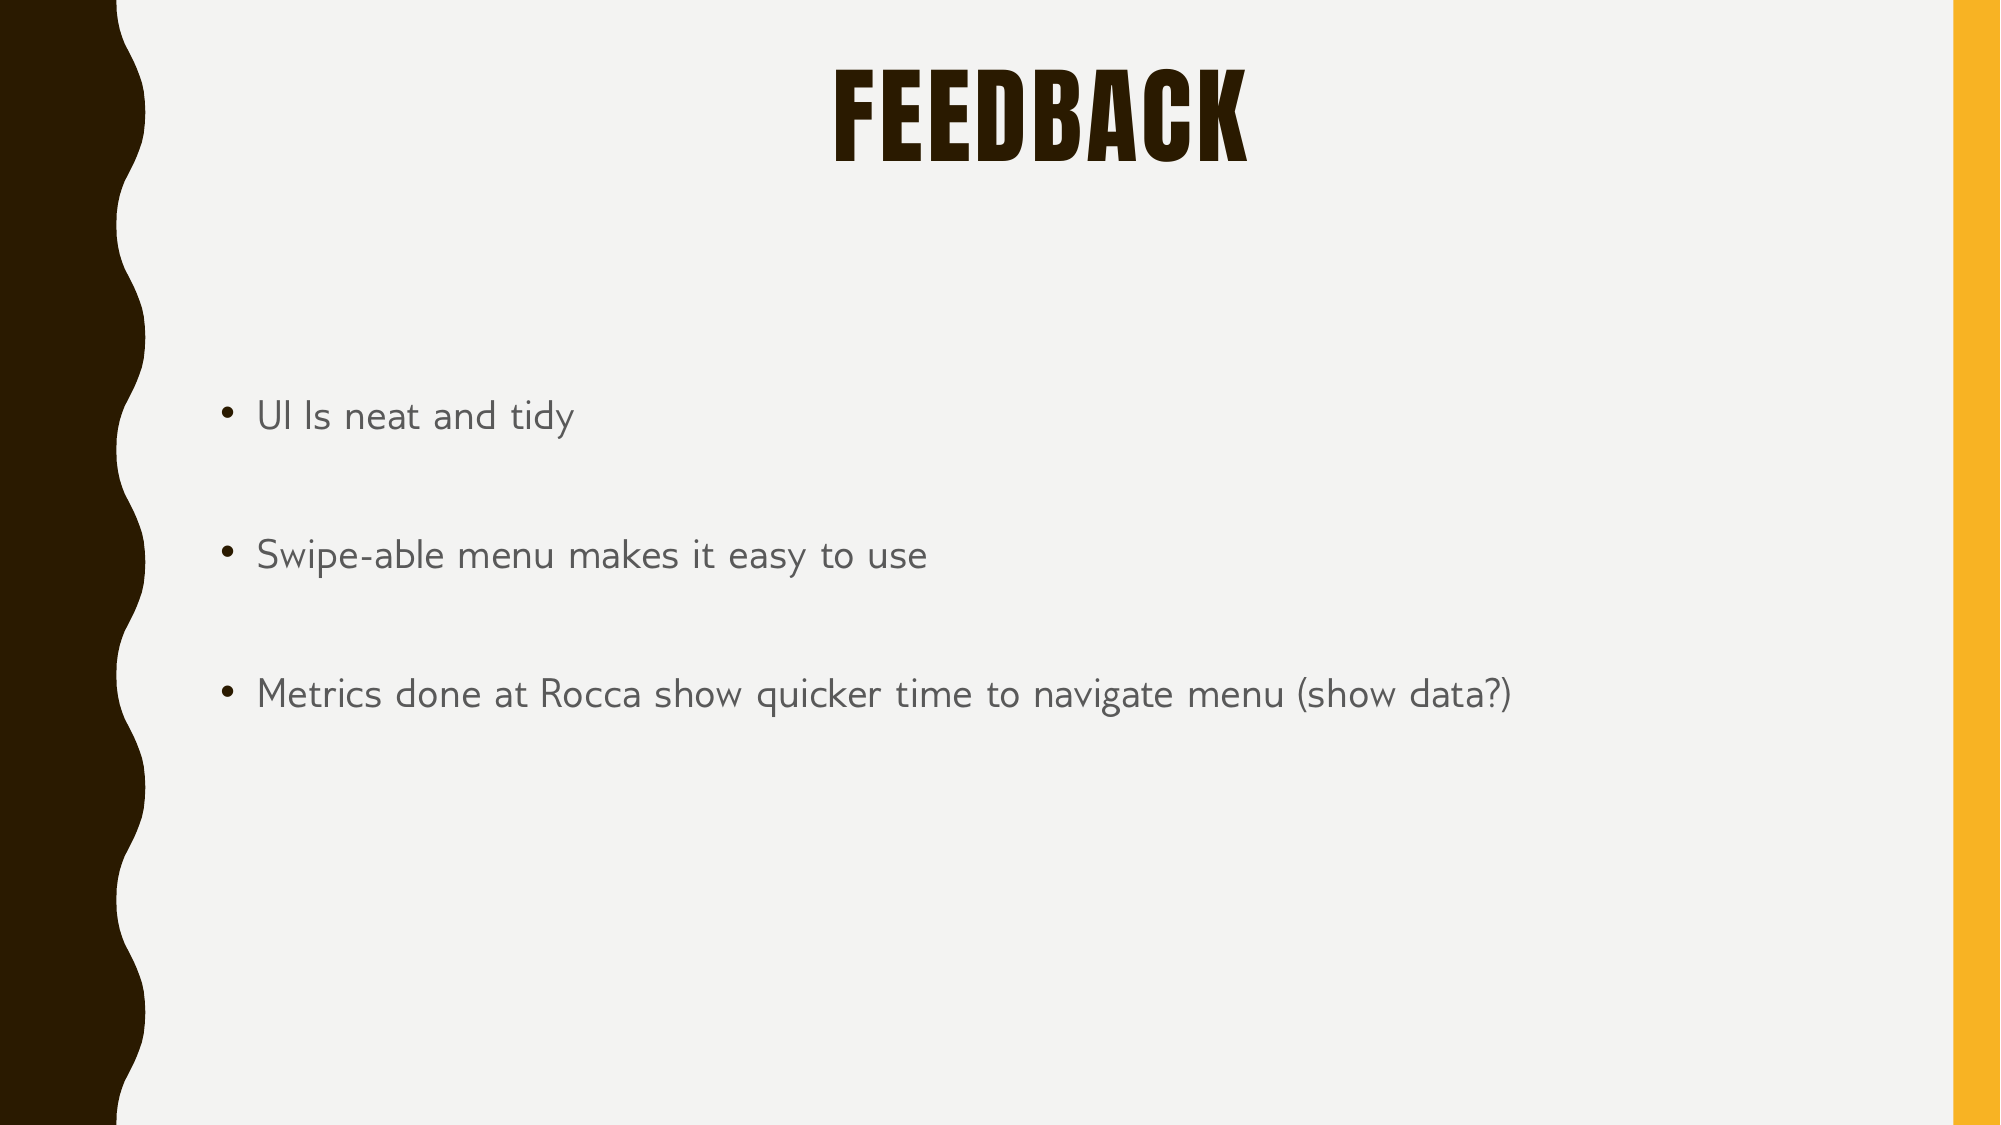

# FEedback
UI Is neat and tidy

Swipe-able menu makes it easy to use

Metrics done at Rocca show quicker time to navigate menu (show data?)